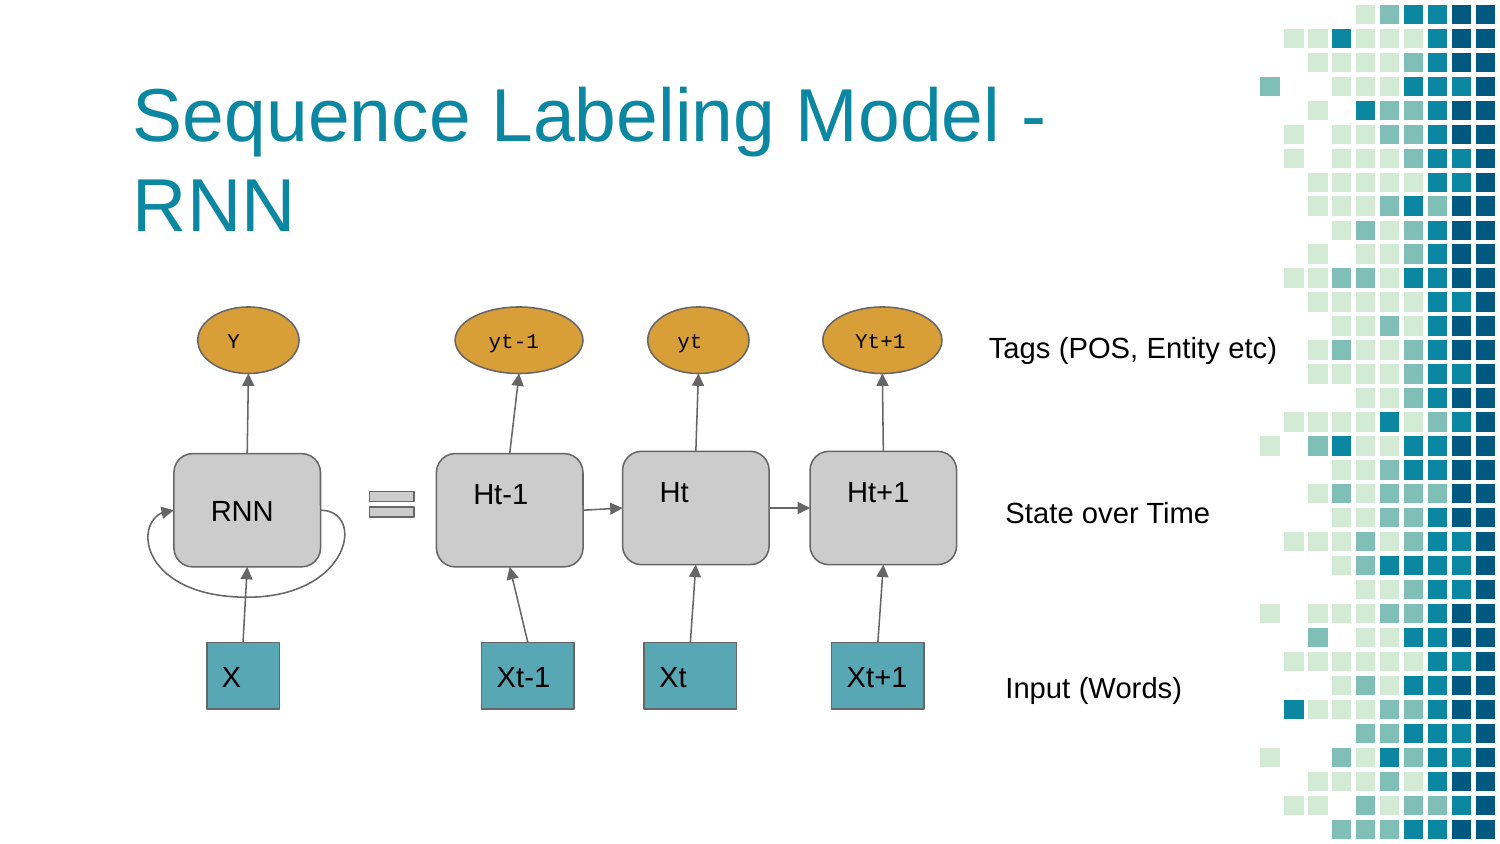

# Sequence Labeling Model - RNN
Y
yt-1
yt
Yt+1
Tags (POS, Entity etc)
  Ht

  Ht+1

  RNN
  Ht-1

State over Time

X
Xt-1
Xt
Xt+1
Input (Words)